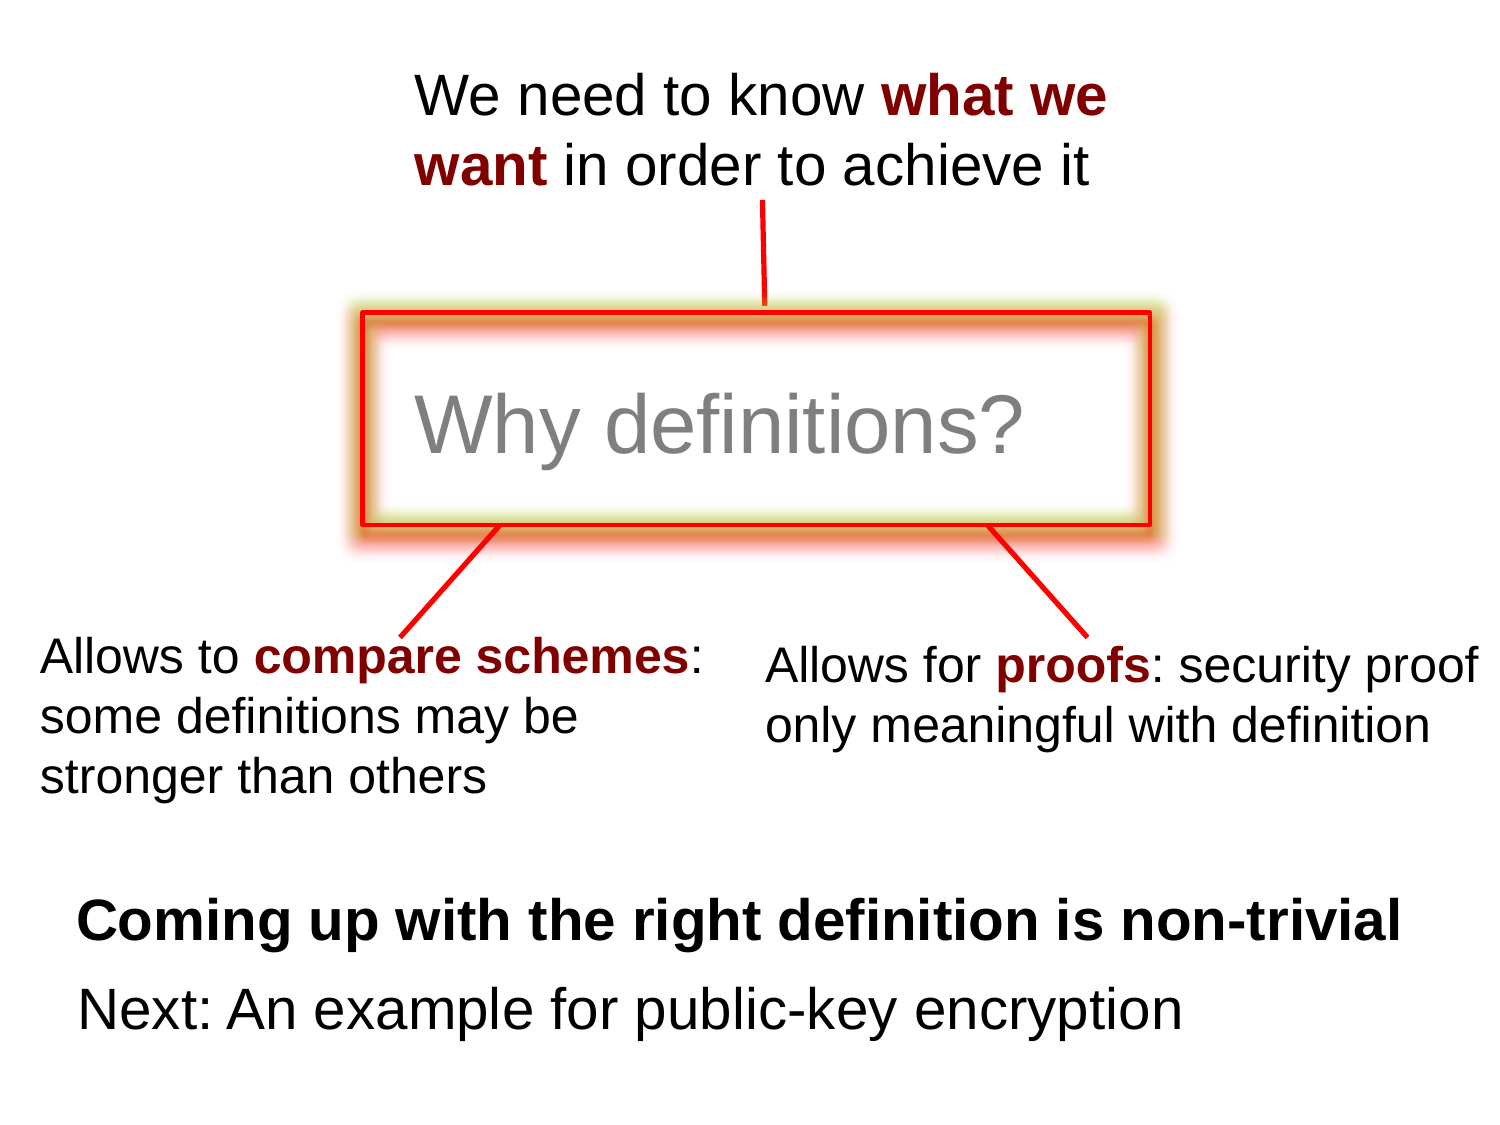

We need to know what we want in order to achieve it

Why definitions?
Allows to compare schemes: some definitions may be stronger than others
Allows for proofs: security proof only meaningful with definition
Coming up with the right definition is non-trivial
Next: An example for public-key encryption